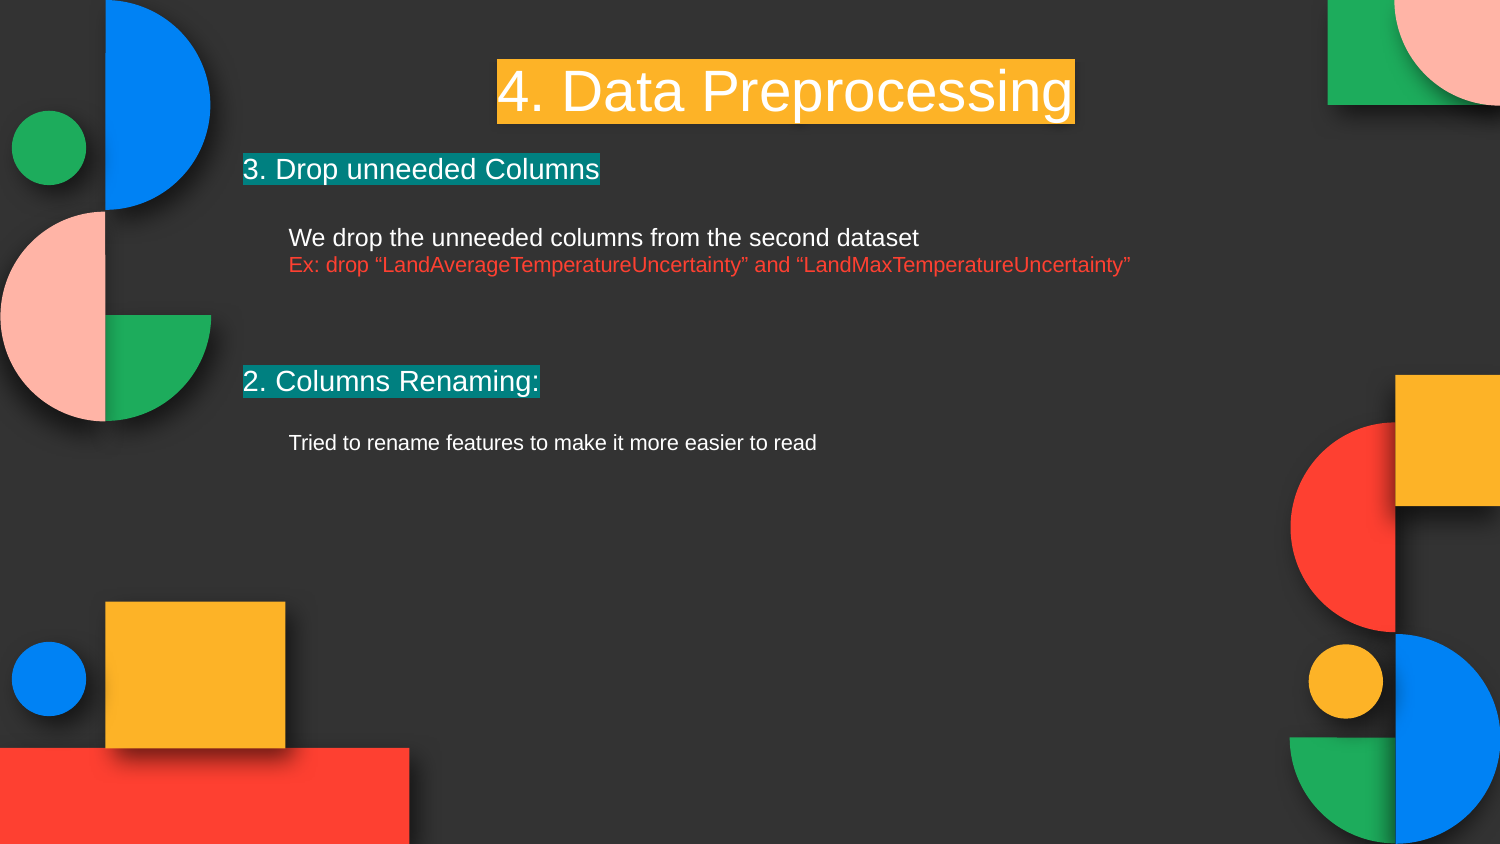

# 4. Data Preprocessing
3. Drop unneeded Columns
We drop the unneeded columns from the second dataset
Ex: drop “LandAverageTemperatureUncertainty” and “LandMaxTemperatureUncertainty”
2. Columns Renaming:
Tried to rename features to make it more easier to read